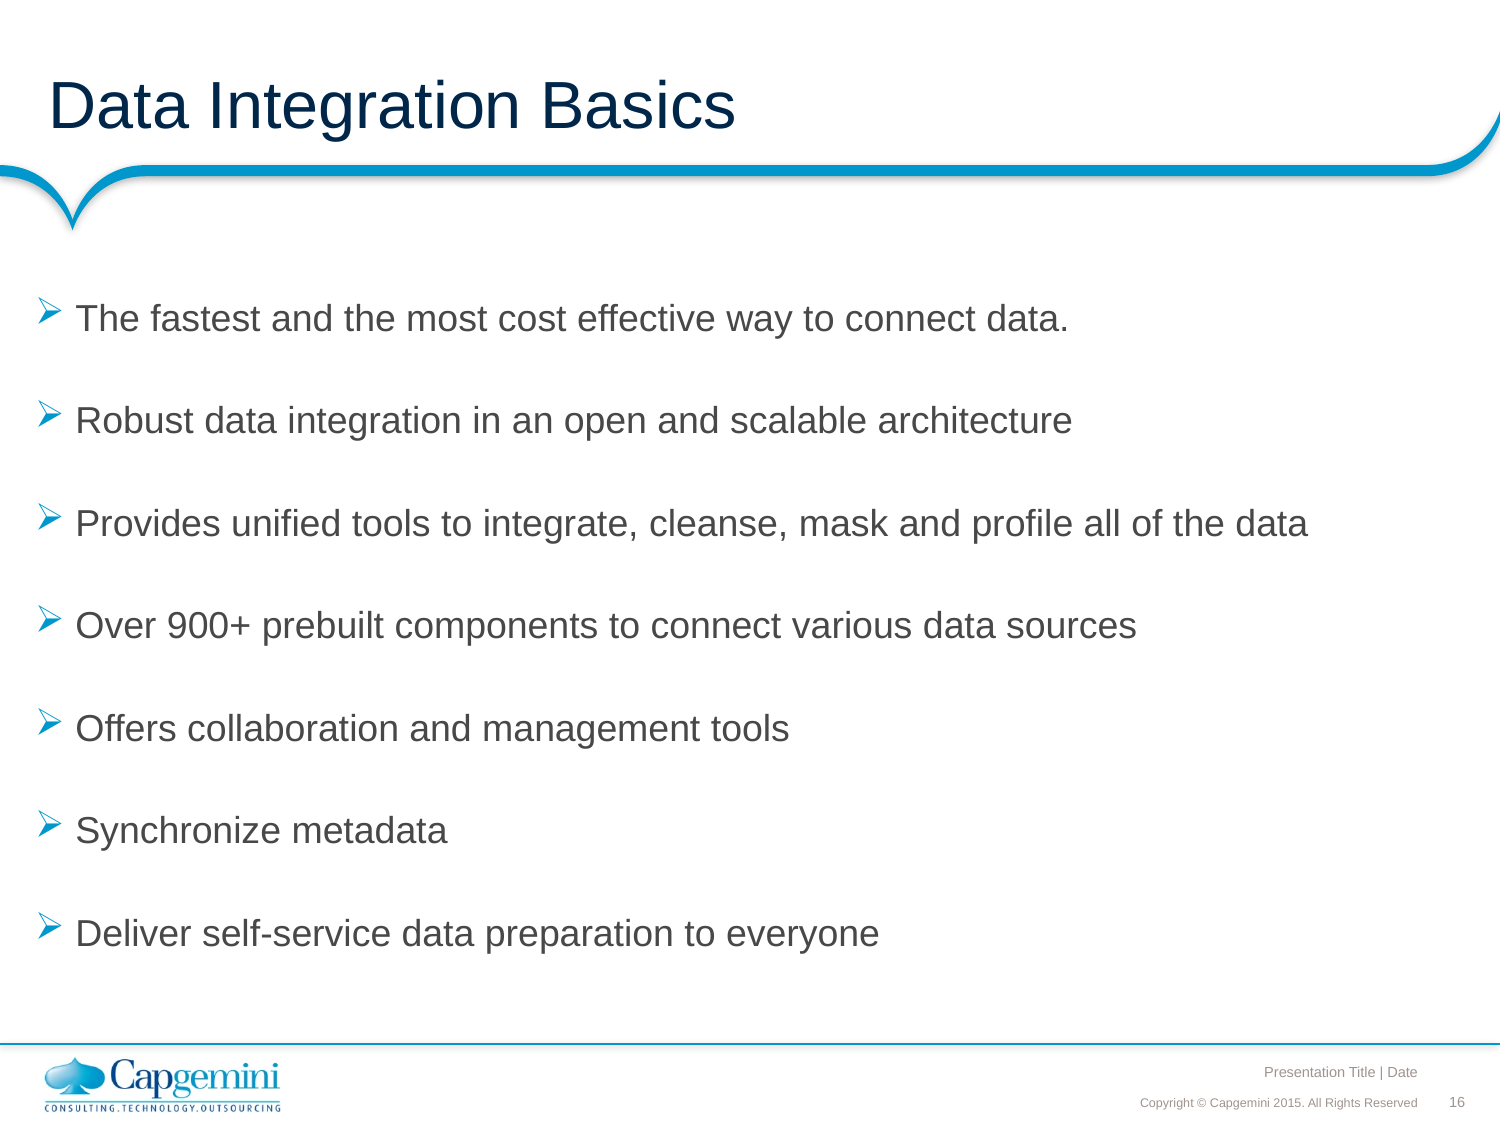

# Data Integration Basics
 The fastest and the most cost effective way to connect data.
 Robust data integration in an open and scalable architecture
 Provides unified tools to integrate, cleanse, mask and profile all of the data
 Over 900+ prebuilt components to connect various data sources
 Offers collaboration and management tools
 Synchronize metadata
 Deliver self-service data preparation to everyone